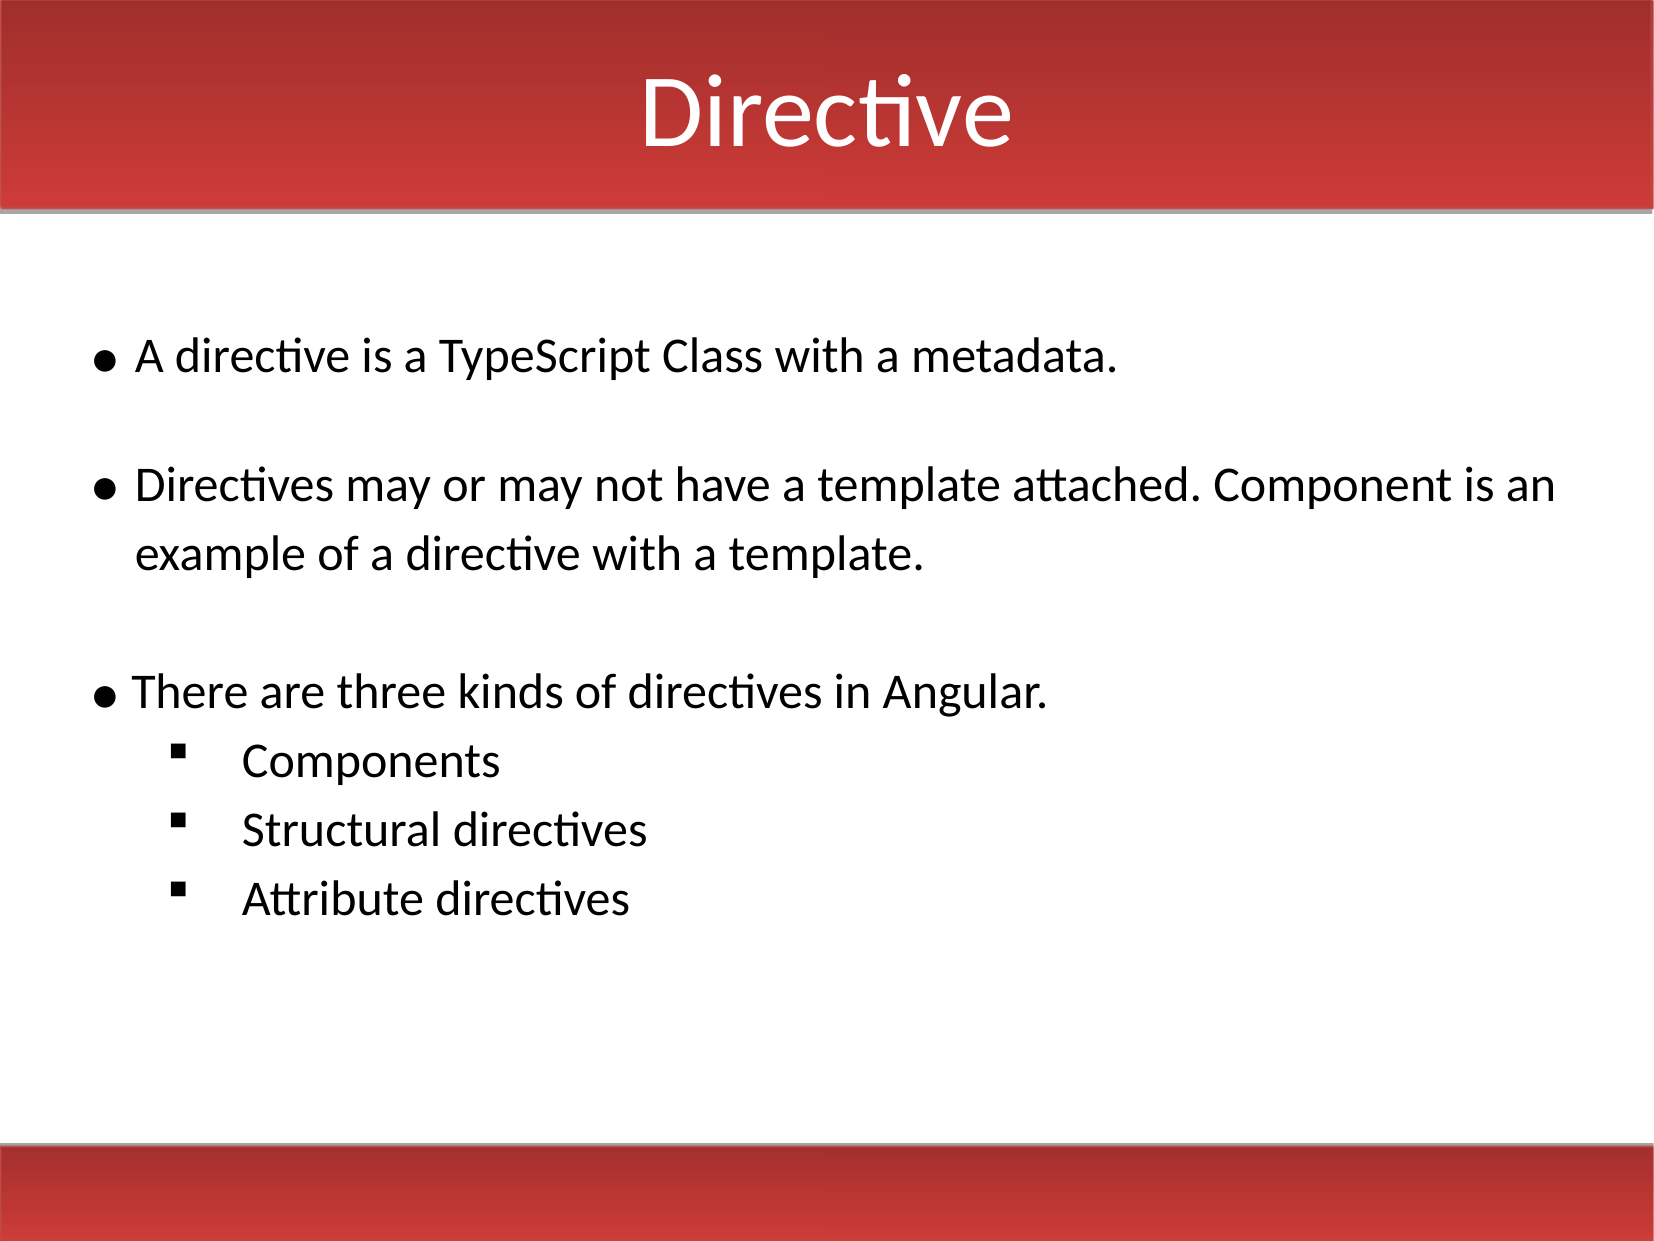

Directive

A directive is a TypeScript Class with a metadata.

Directives may or may not have a template attached. Component is an example of a directive with a template.

 There are three kinds of directives in Angular.
Components
Structural directives
Attribute directives